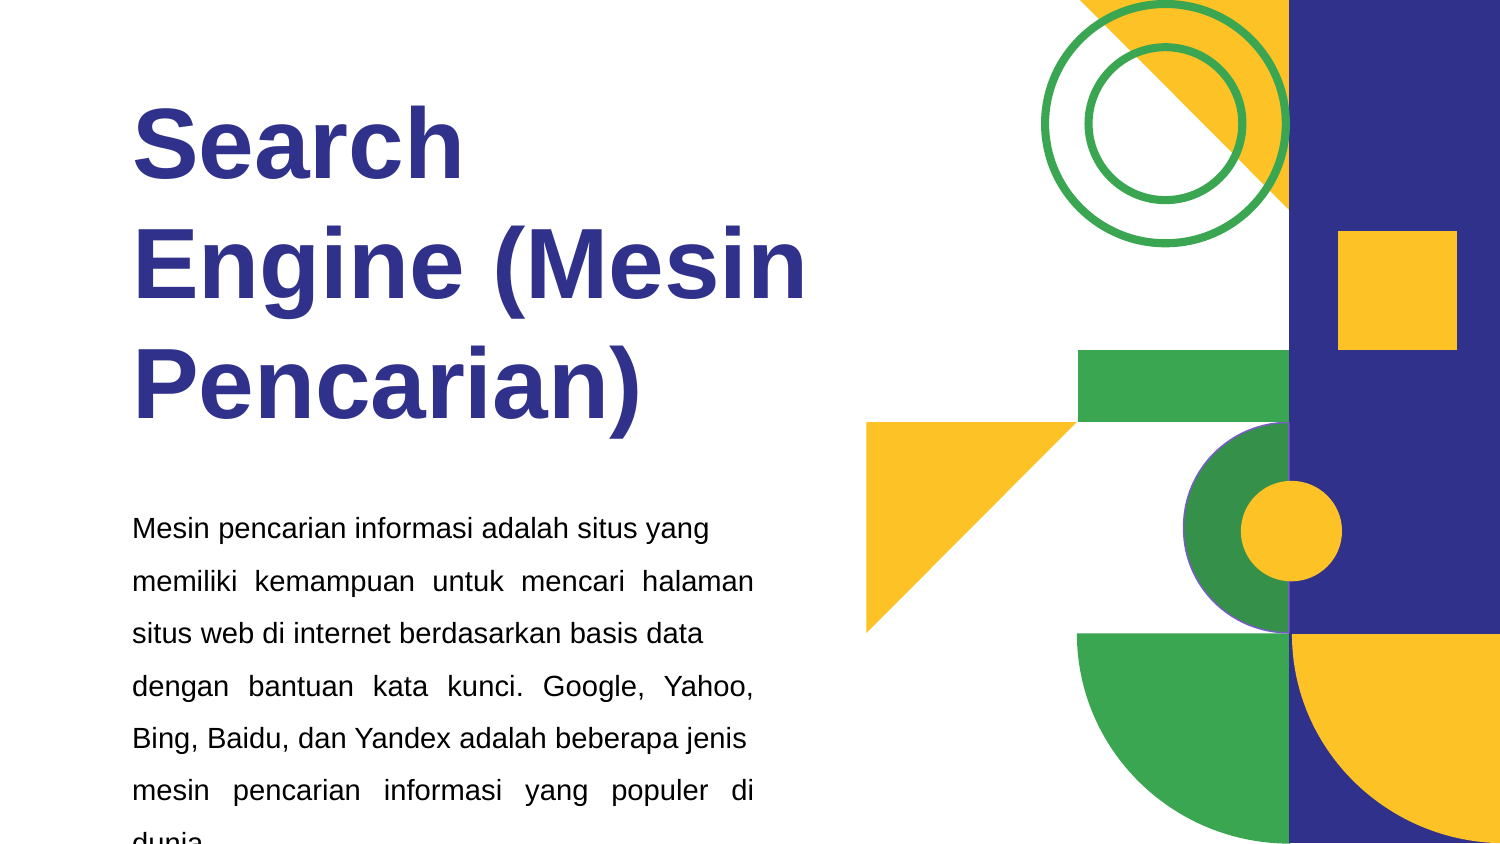

# Search Engine (Mesin Pencarian)
Mesin pencarian informasi adalah situs yang
memiliki kemampuan untuk mencari halaman situs web di internet berdasarkan basis data
dengan bantuan kata kunci. Google, Yahoo, Bing, Baidu, dan Yandex adalah beberapa jenis
mesin pencarian informasi yang populer di dunia.